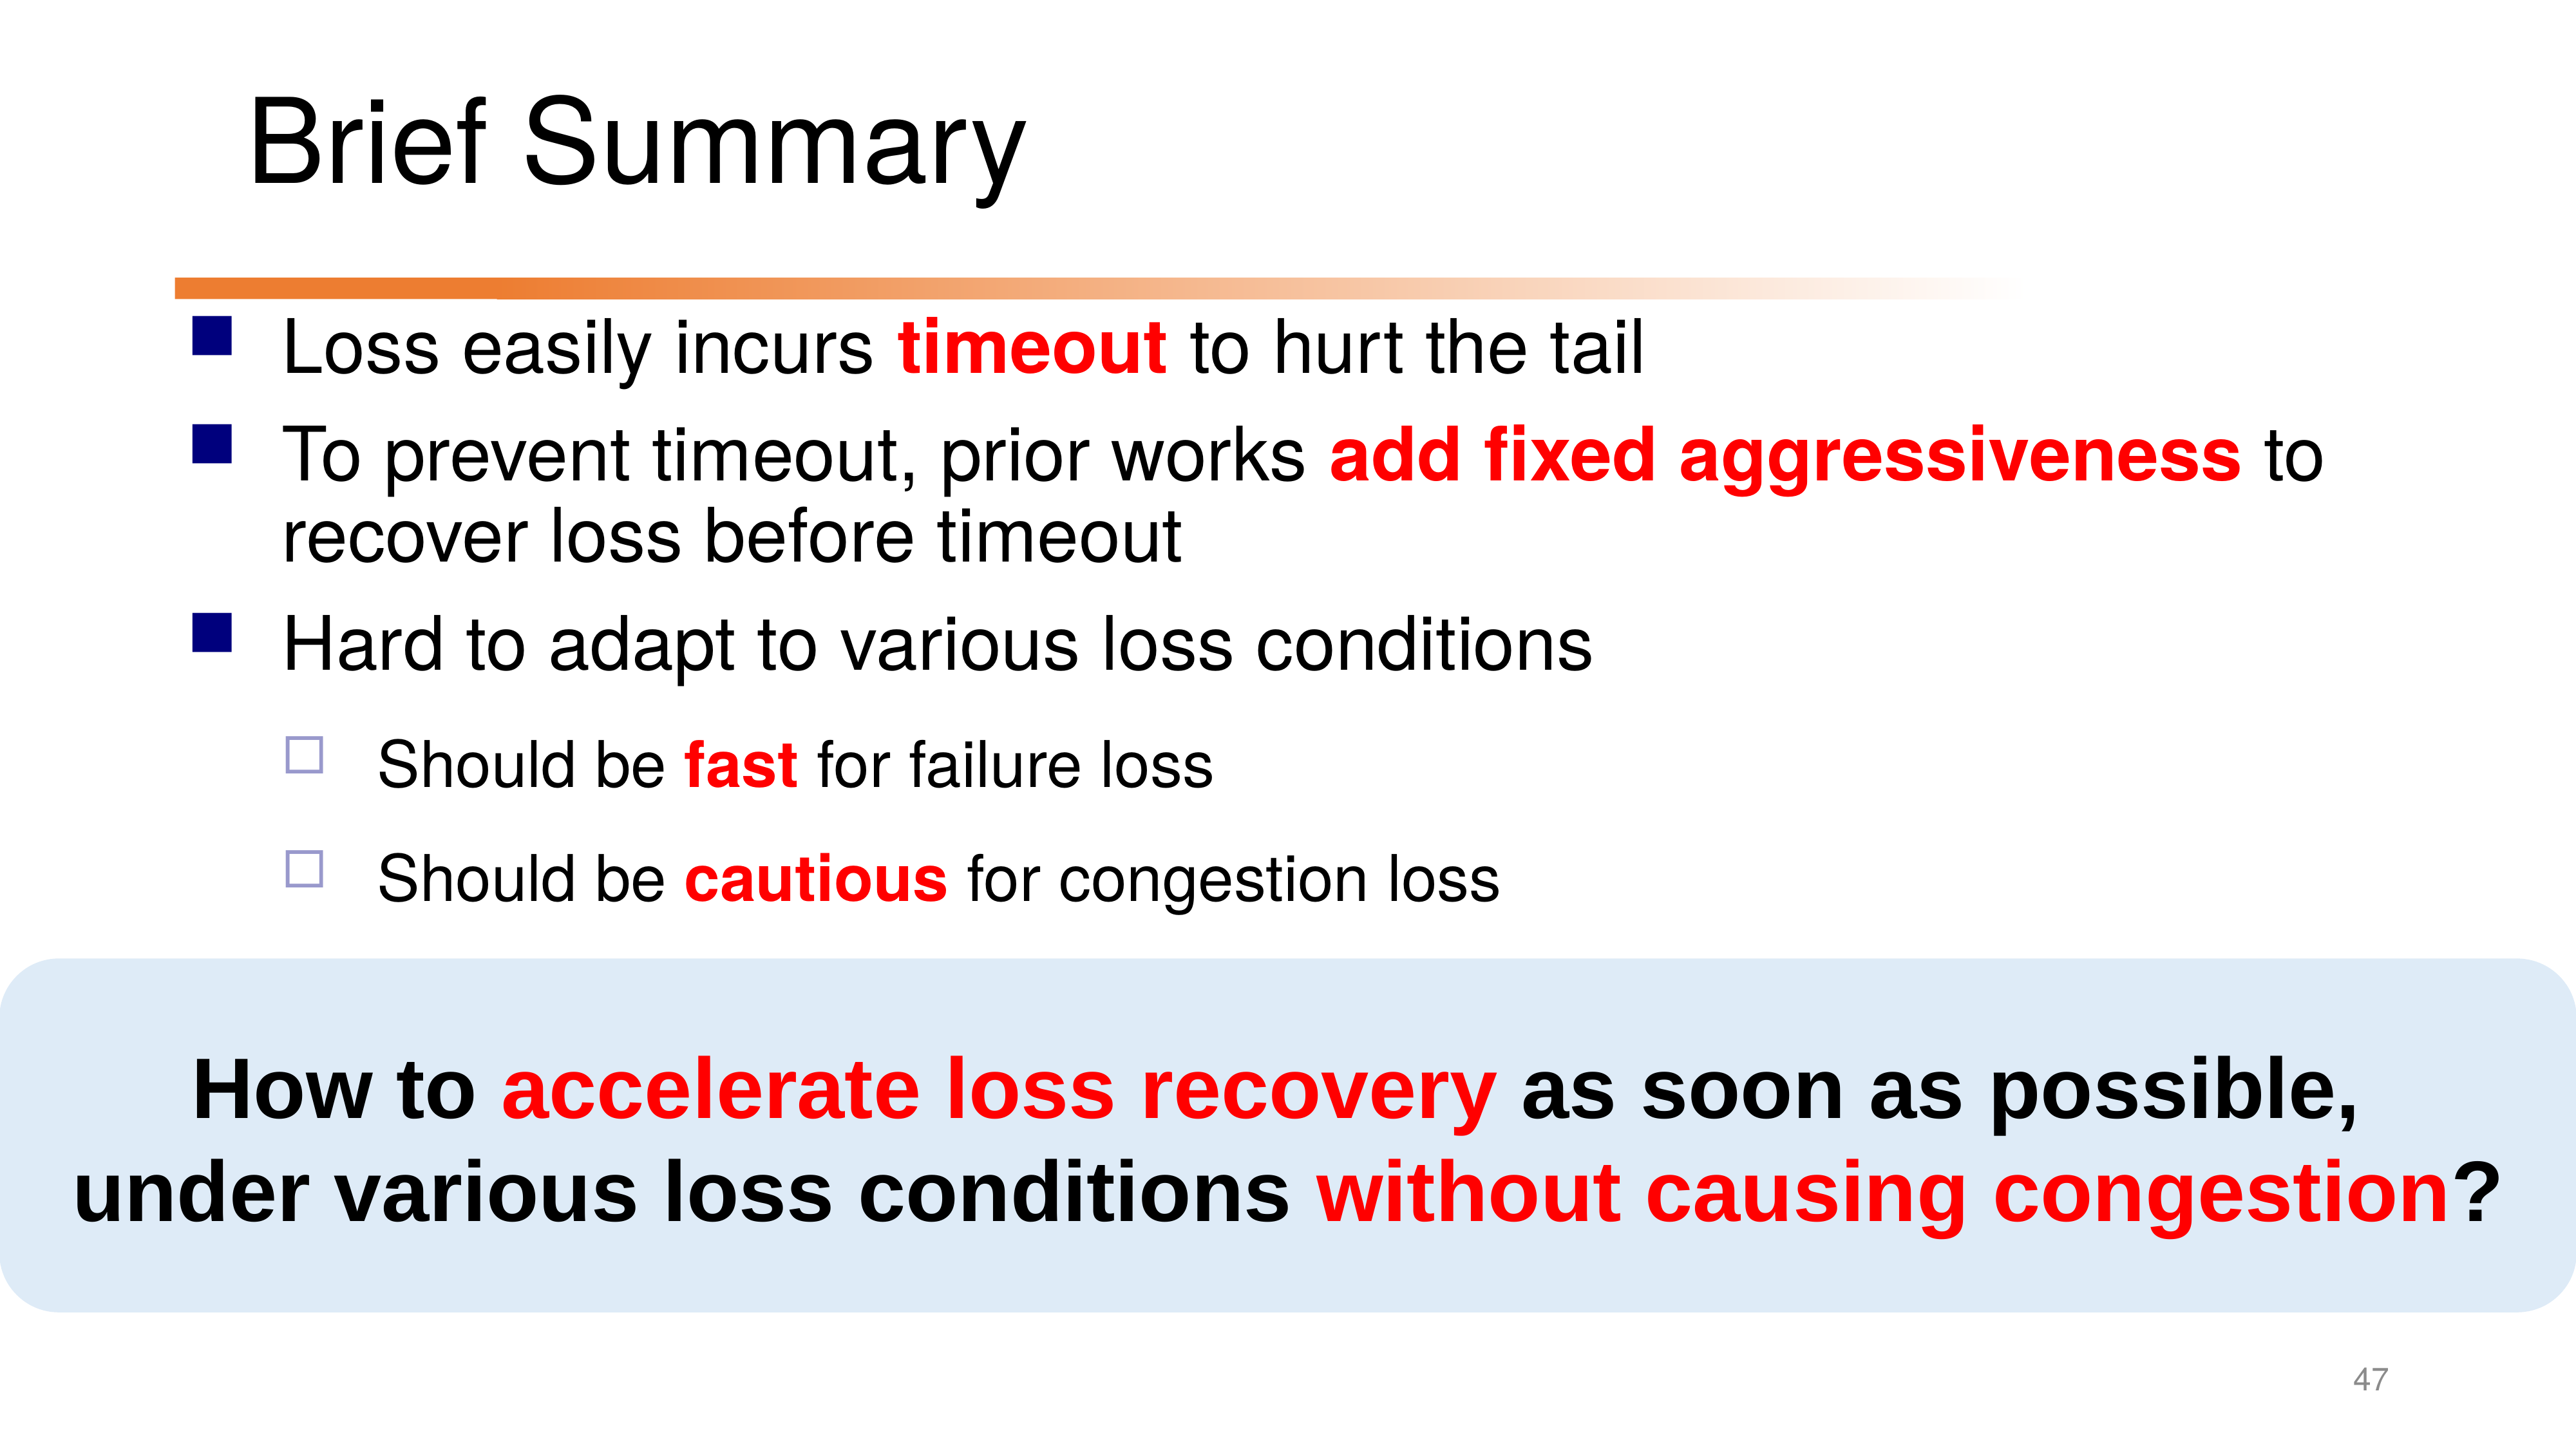

# Brief Summary
Loss easily incurs timeout to hurt the tail
To prevent timeout, prior works add fixed aggressiveness to recover loss before timeout
Hard to adapt to various loss conditions
Should be fast for failure loss
Should be cautious for congestion loss
How to accelerate loss recovery as soon as possible,
under various loss conditions without causing congestion?
47